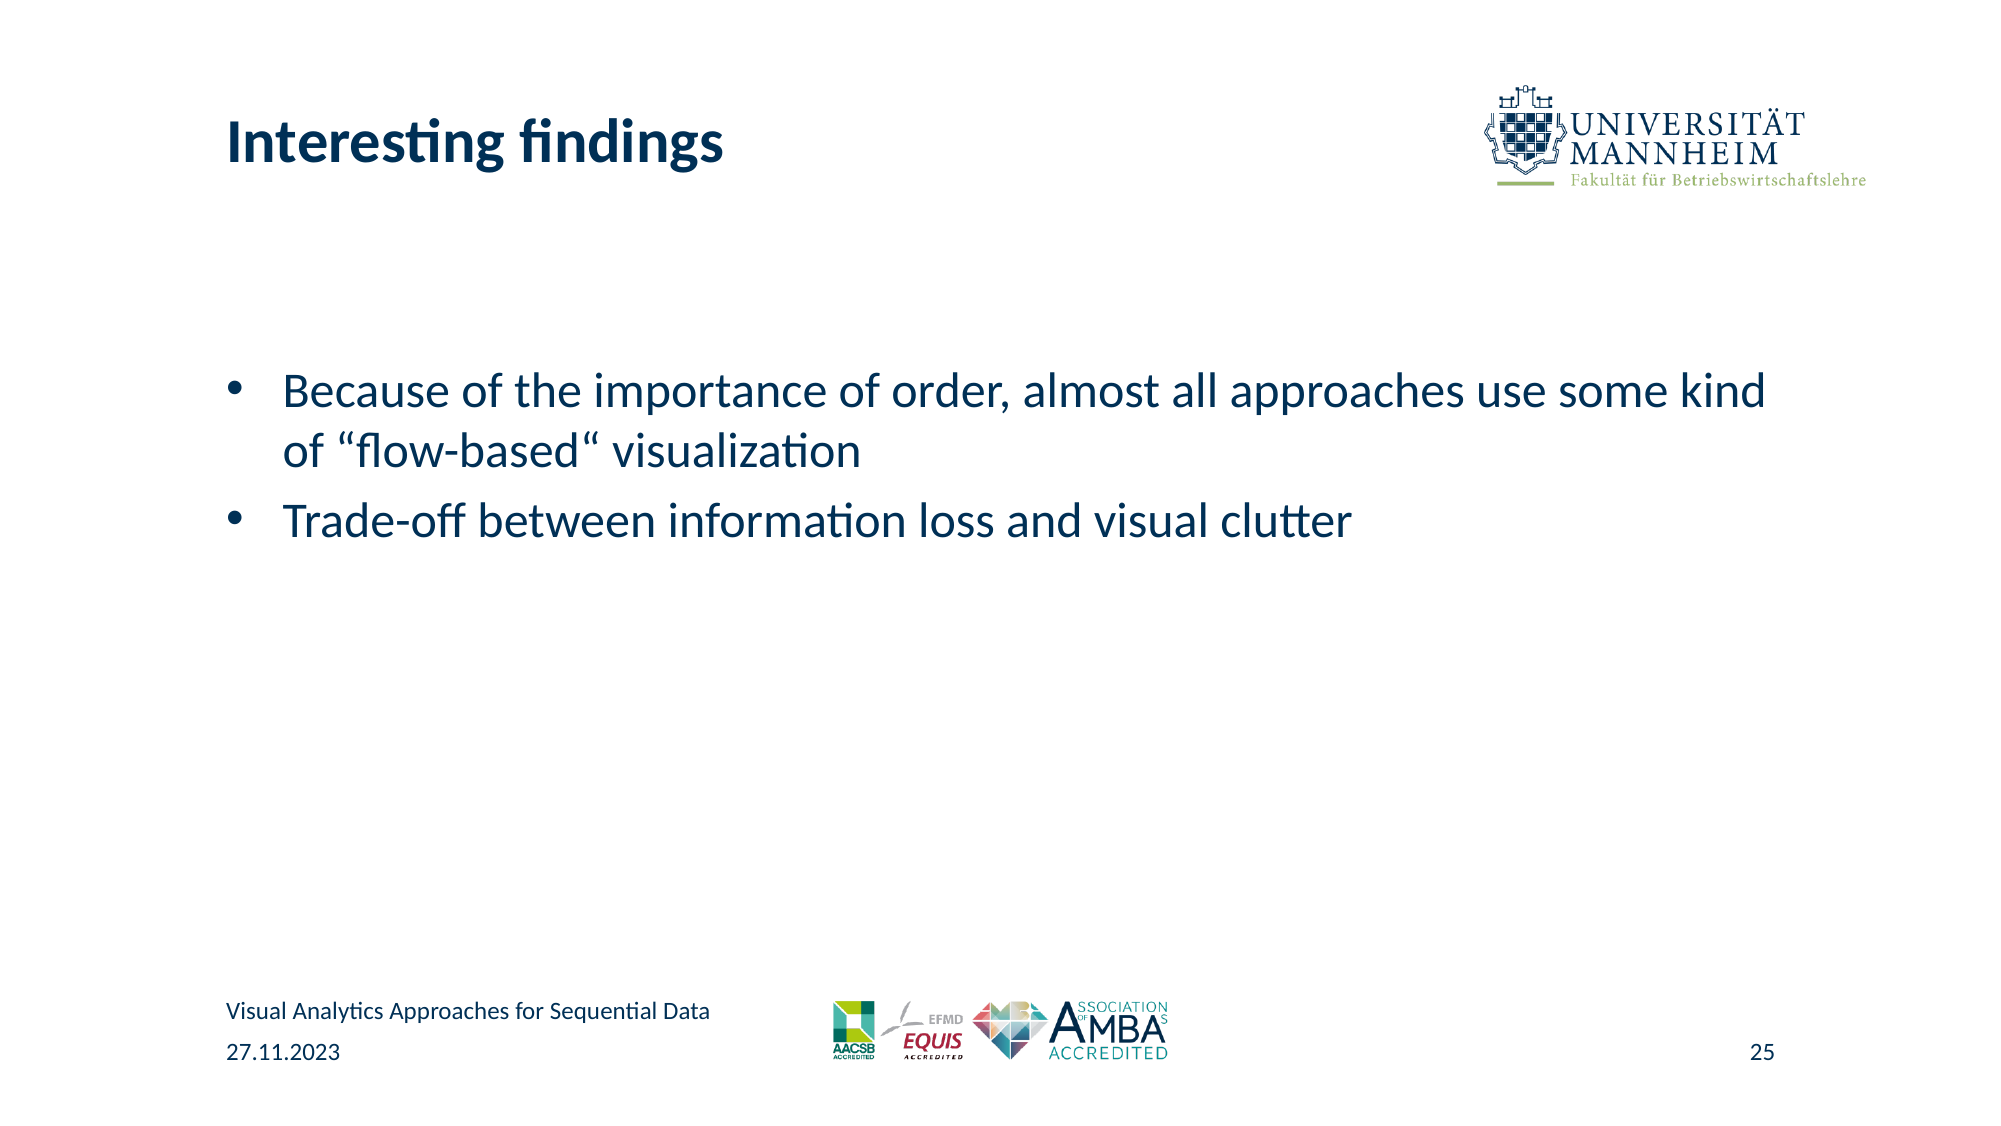

# Interesting findings
Because of the importance of order, almost all approaches use some kind of “flow-based“ visualization
Trade-off between information loss and visual clutter
Visual Analytics Approaches for Sequential Data

27.11.2023
25